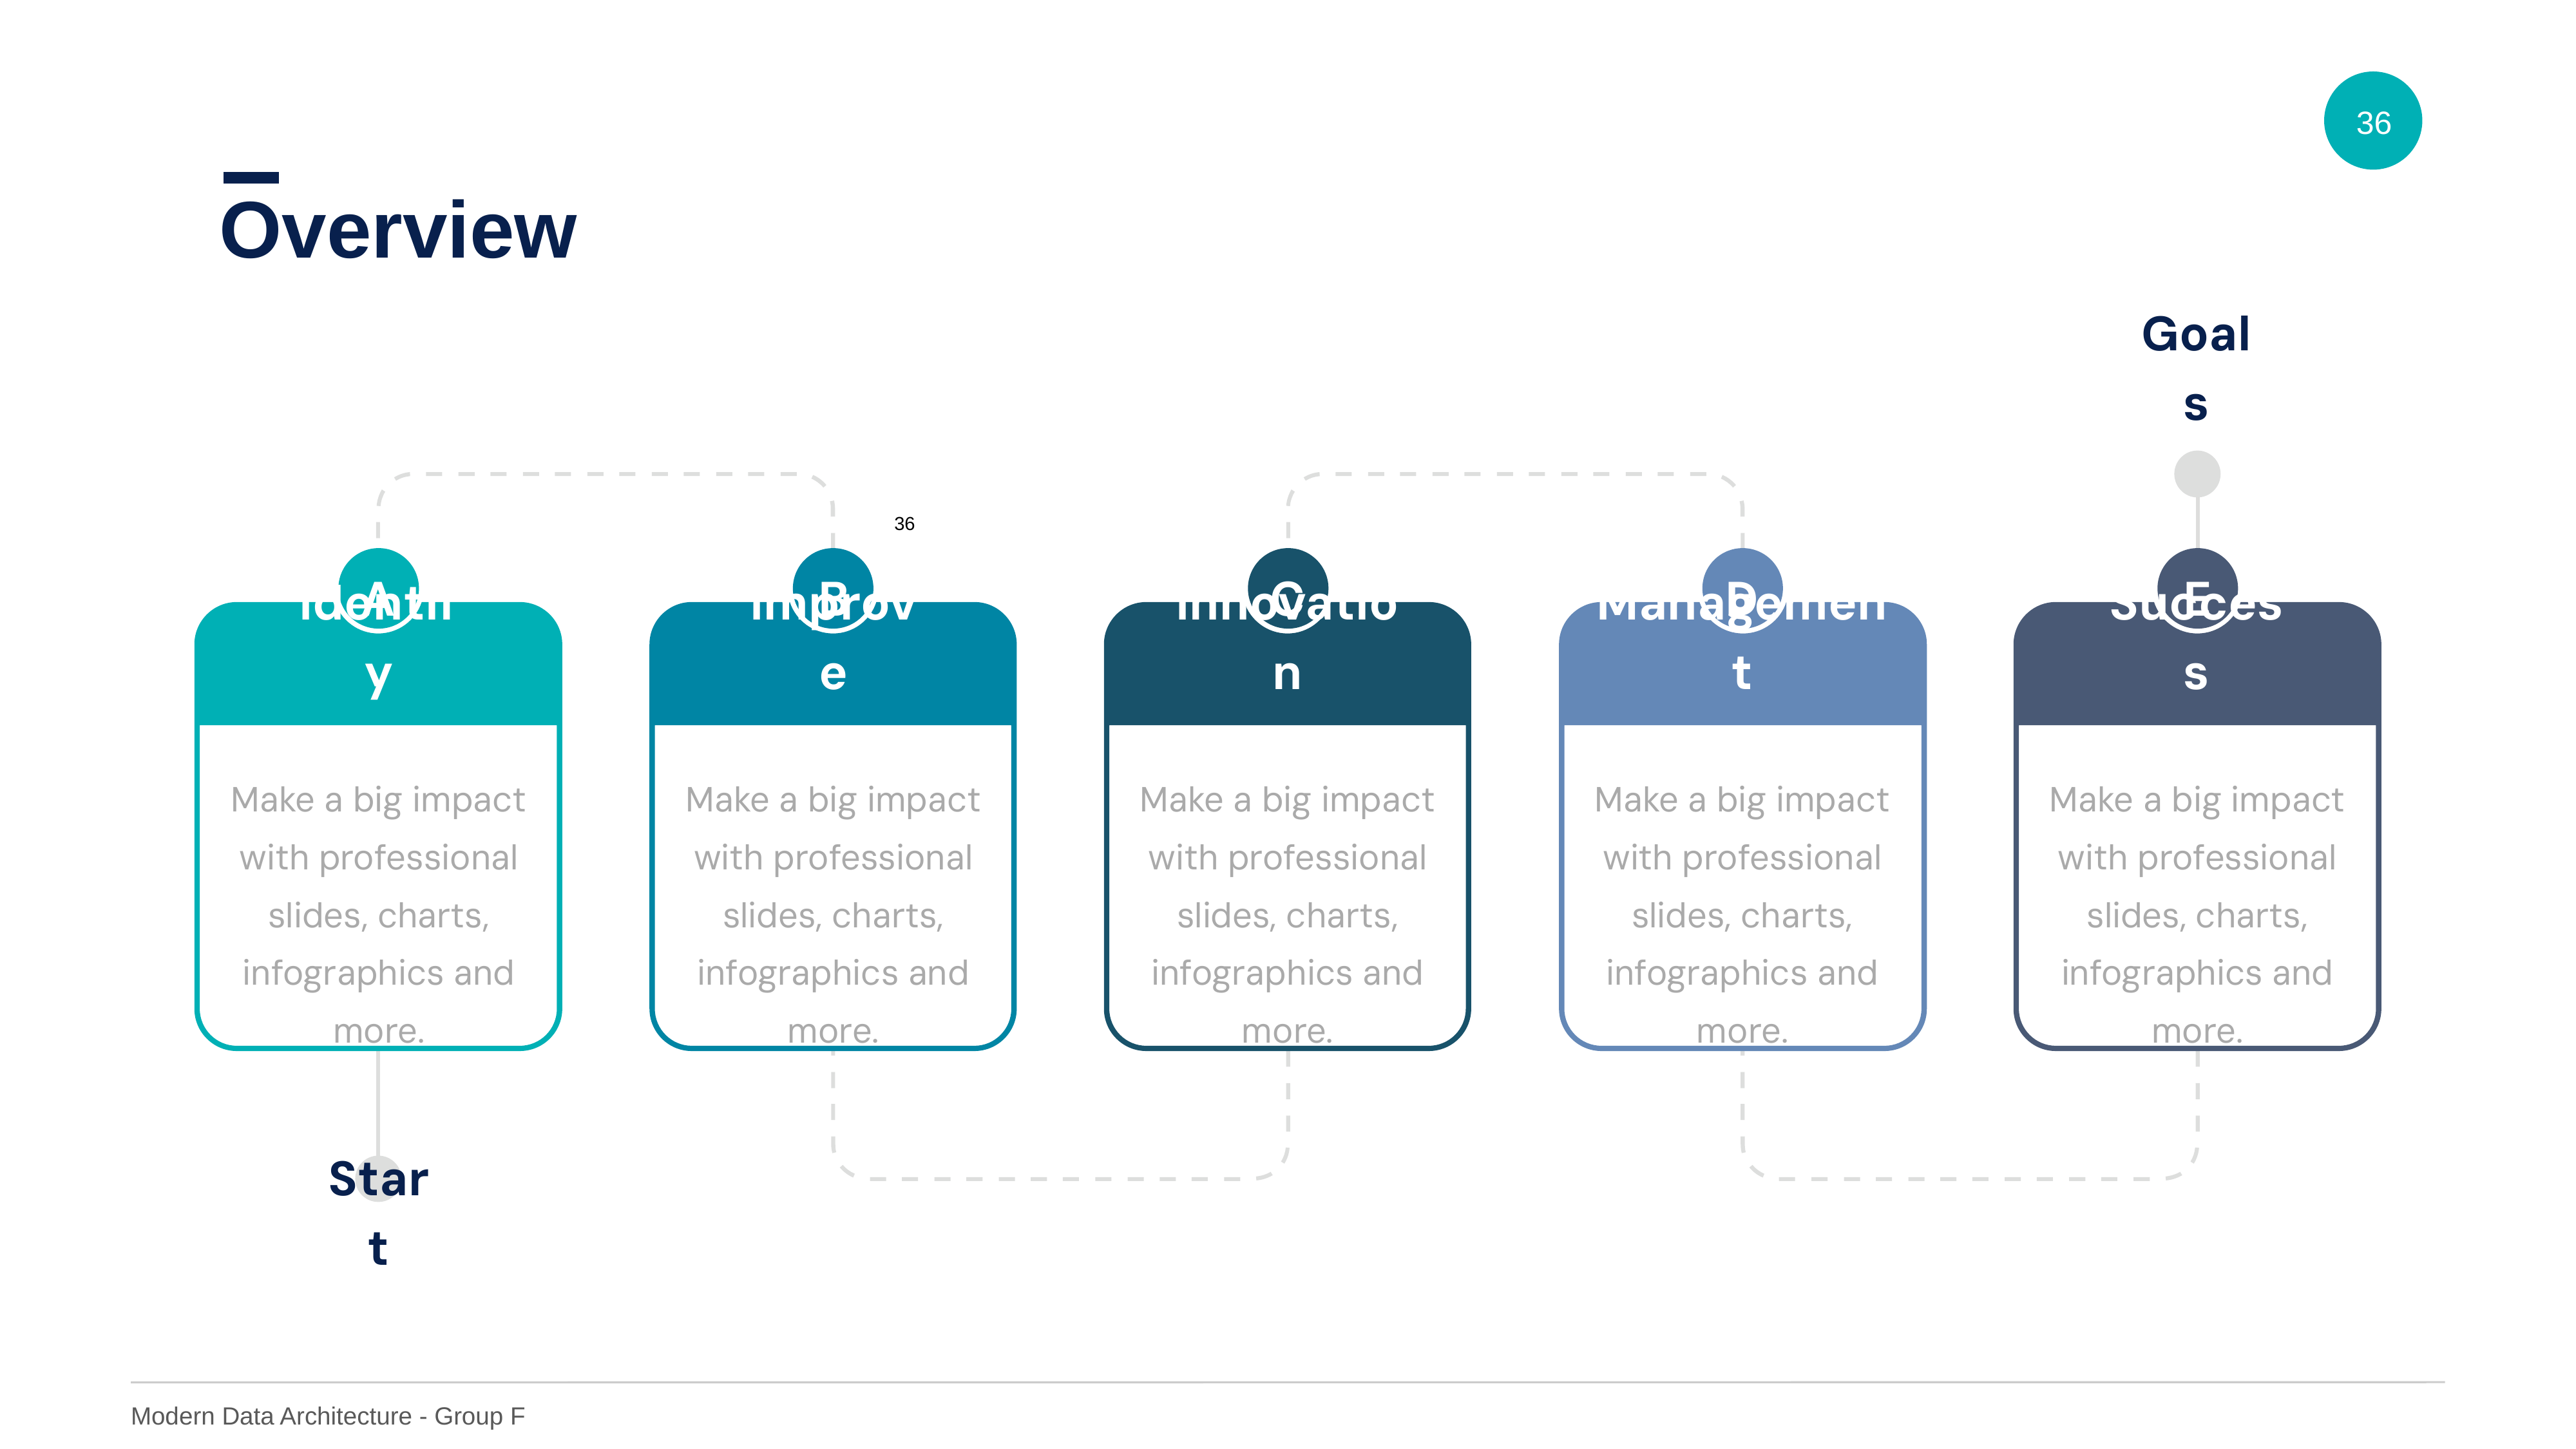

Overview

Goals

36

A
B
C
D
E

Identify
Improve
Innovation
Management
Success
Make a big impact with professional slides, charts, infographics and more.
Make a big impact with professional slides, charts, infographics and more.
Make a big impact with professional slides, charts, infographics and more.
Make a big impact with professional slides, charts, infographics and more.
Make a big impact with professional slides, charts, infographics and more.

Start